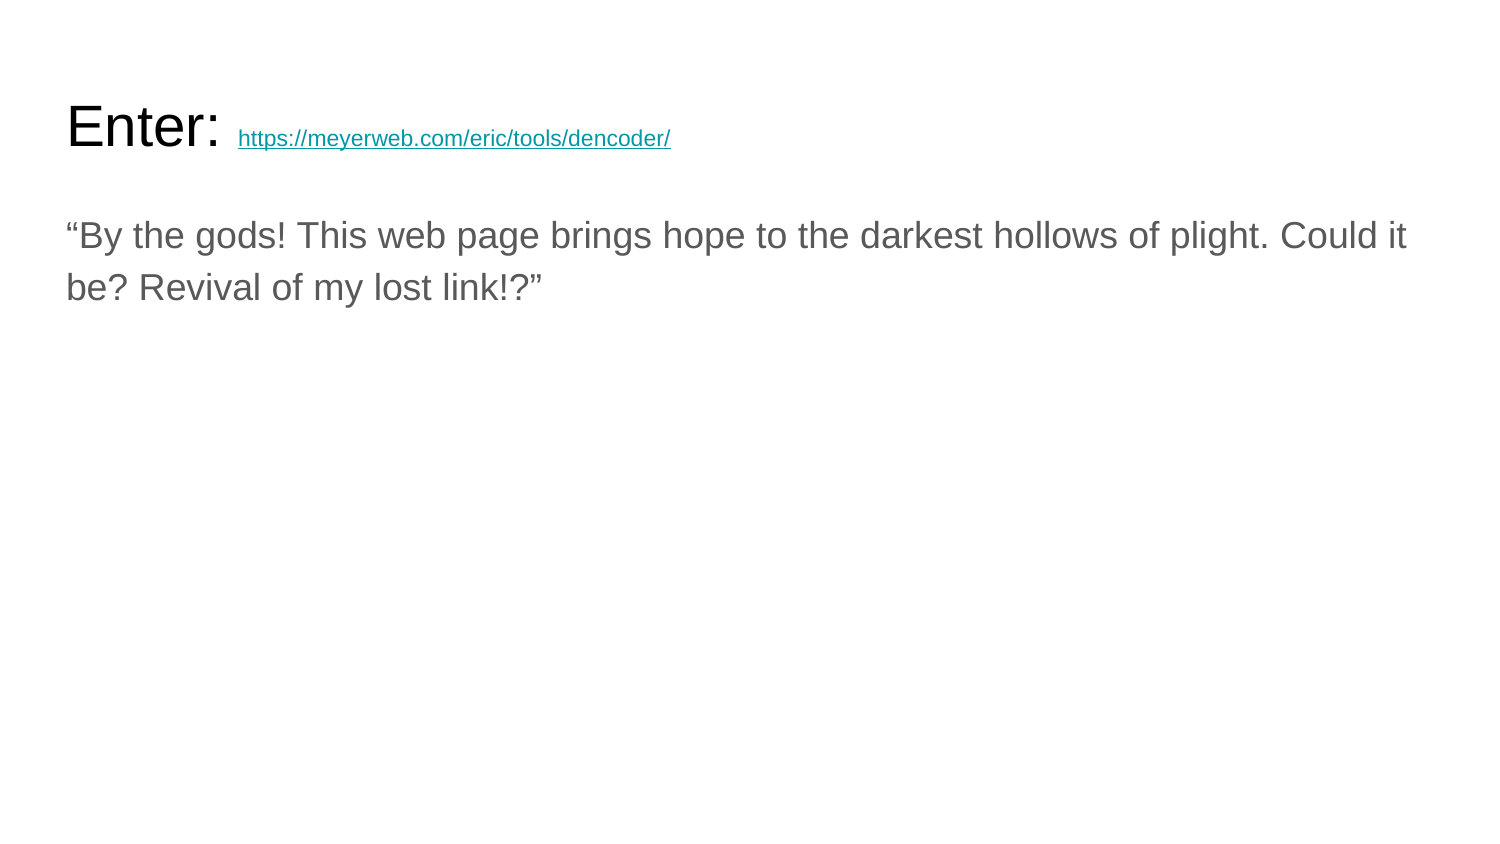

# Enter: https://meyerweb.com/eric/tools/dencoder/
“By the gods! This web page brings hope to the darkest hollows of plight. Could it be? Revival of my lost link!?”